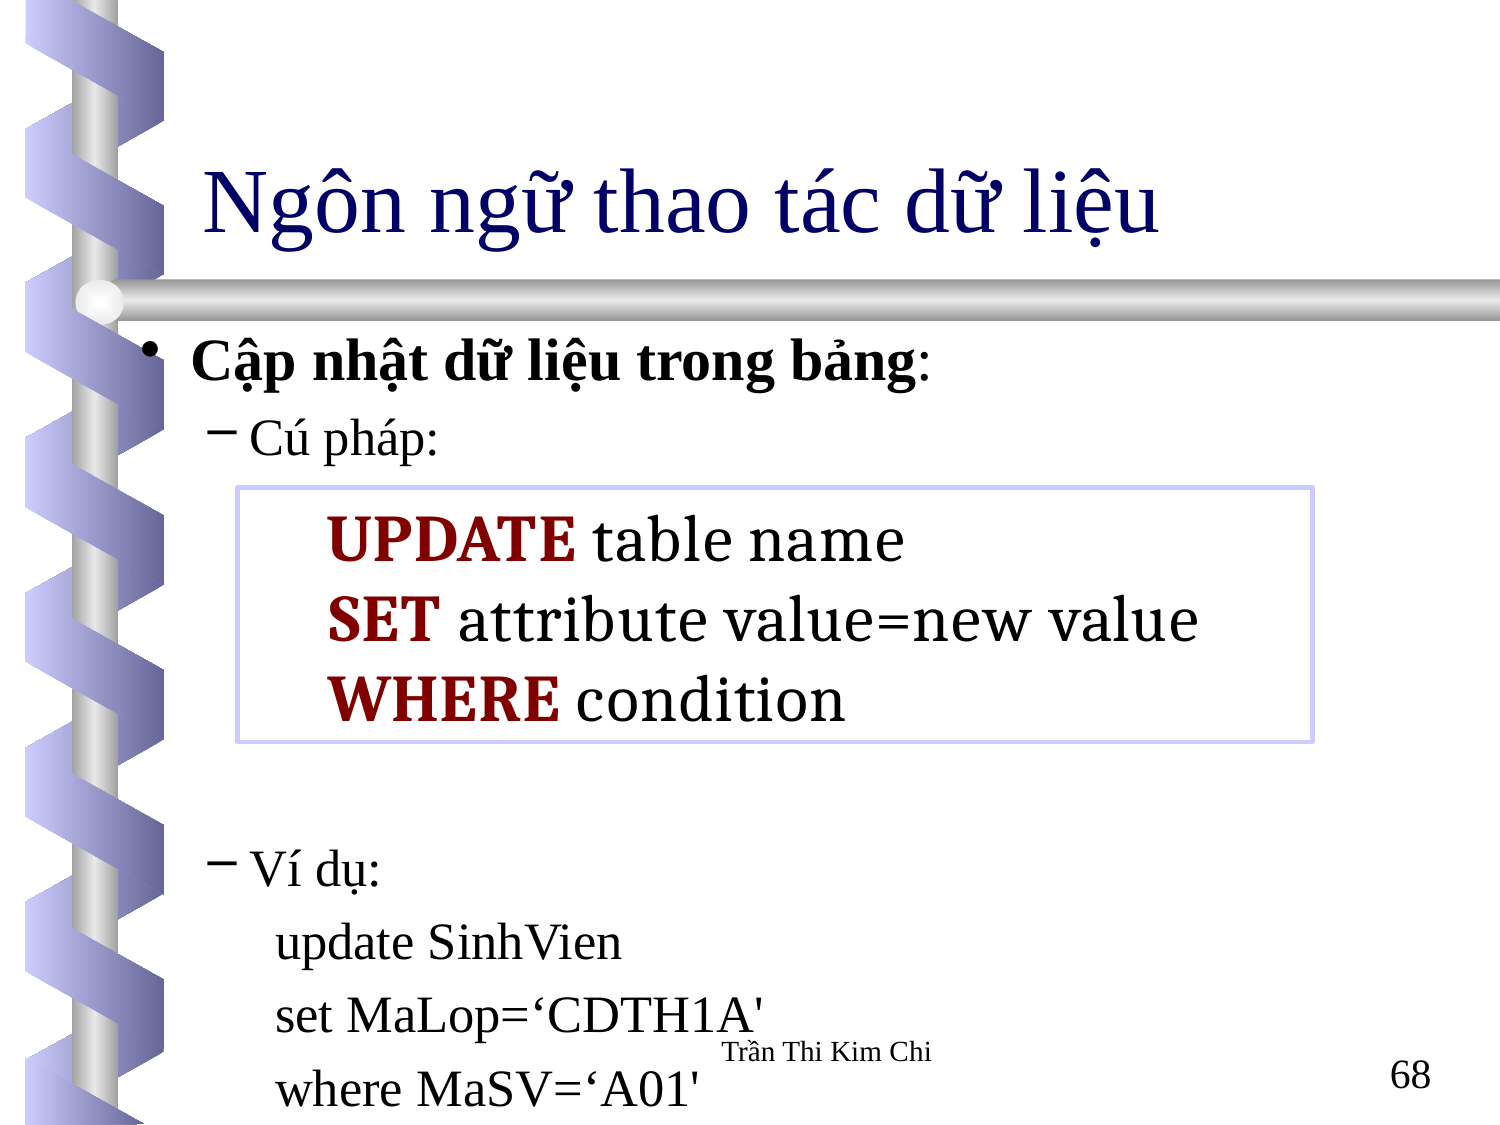

# Ngôn ngữ thao tác dữ liệu
Cập nhật dữ liệu trong bảng:
Cú pháp:

Ví dụ:
update SinhVien
set MaLop=‘CDTH1A'
where MaSV=‘A01'

UPDATE table name
SET attribute value=new value
WHERE condition
Trần Thi Kim Chi